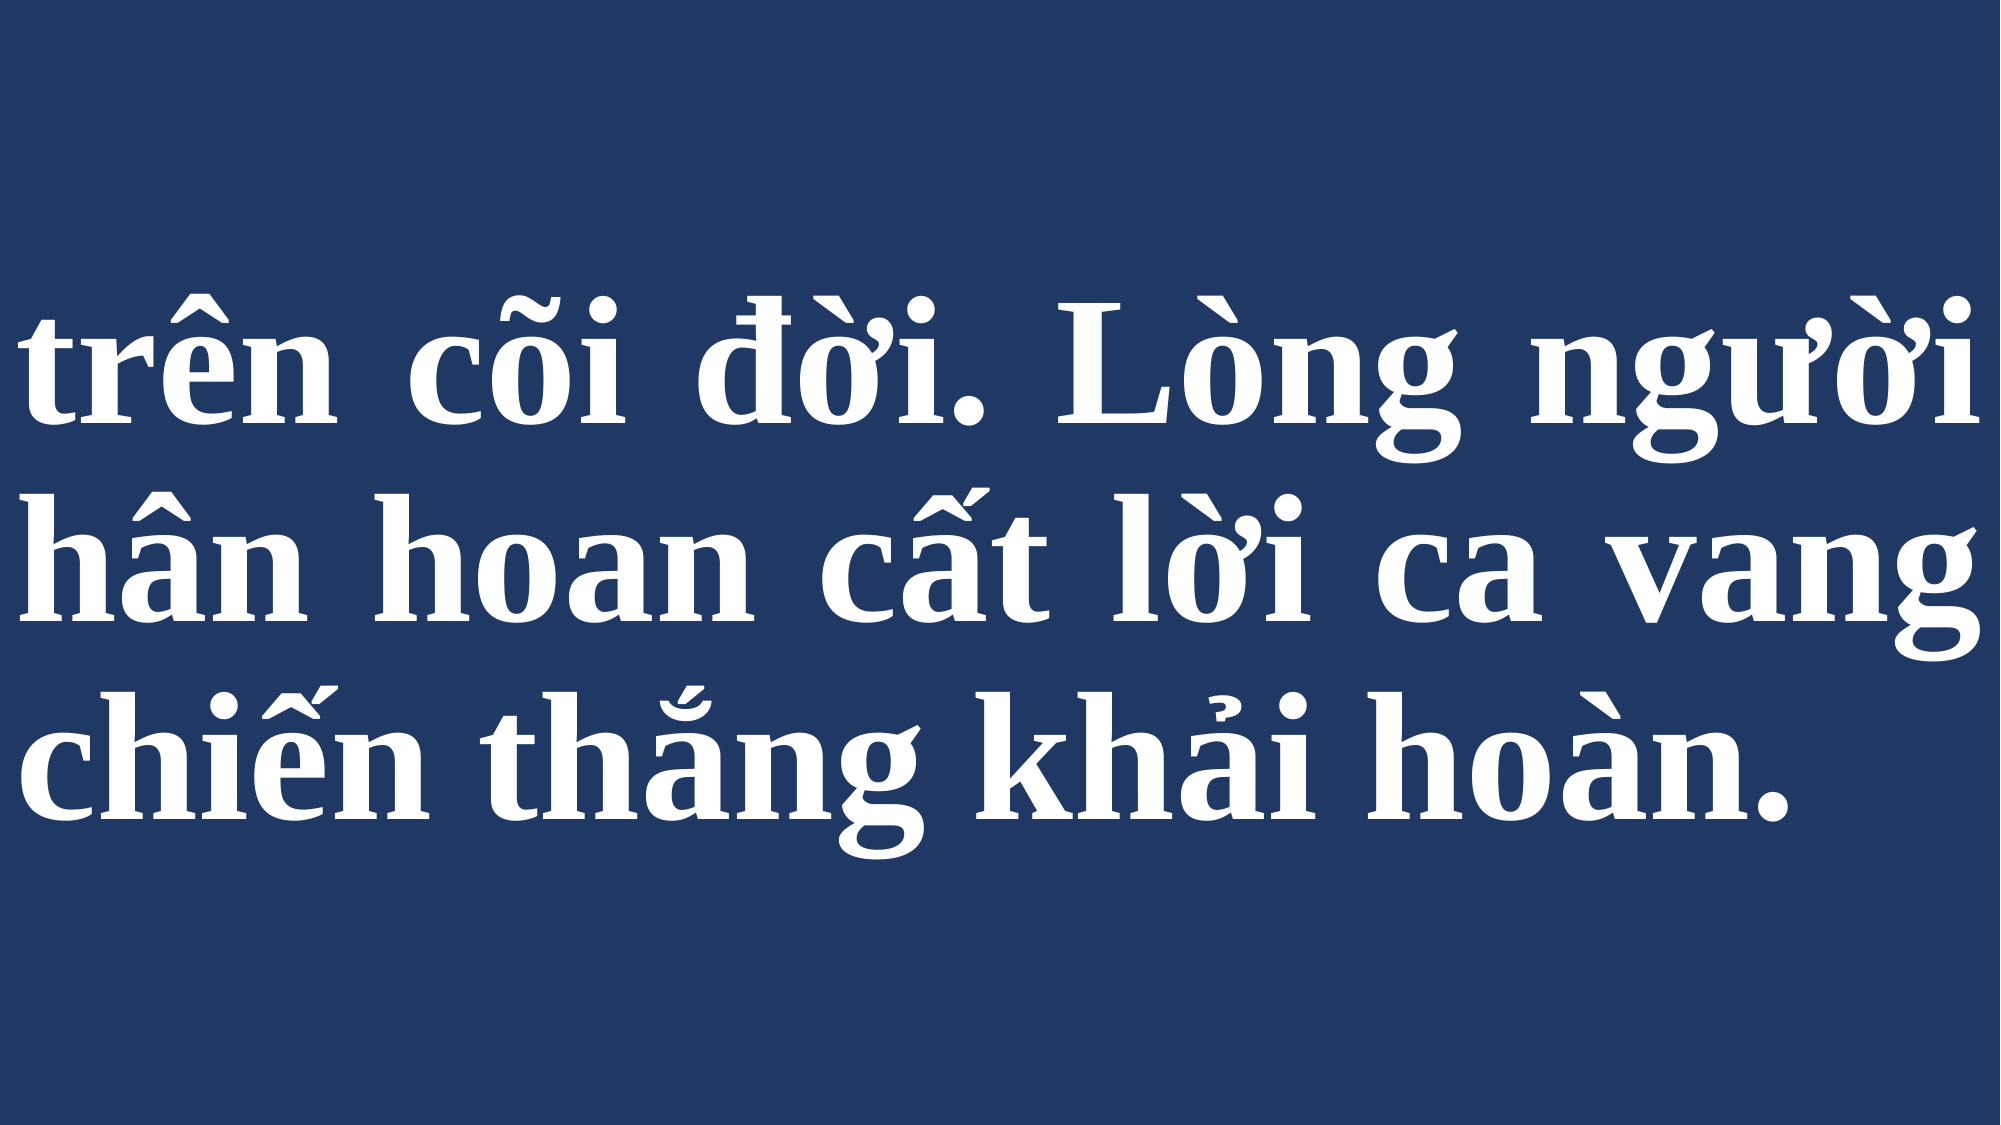

# trên cõi đời. Lòng người hân hoan cất lời ca vang chiến thắng khải hoàn.